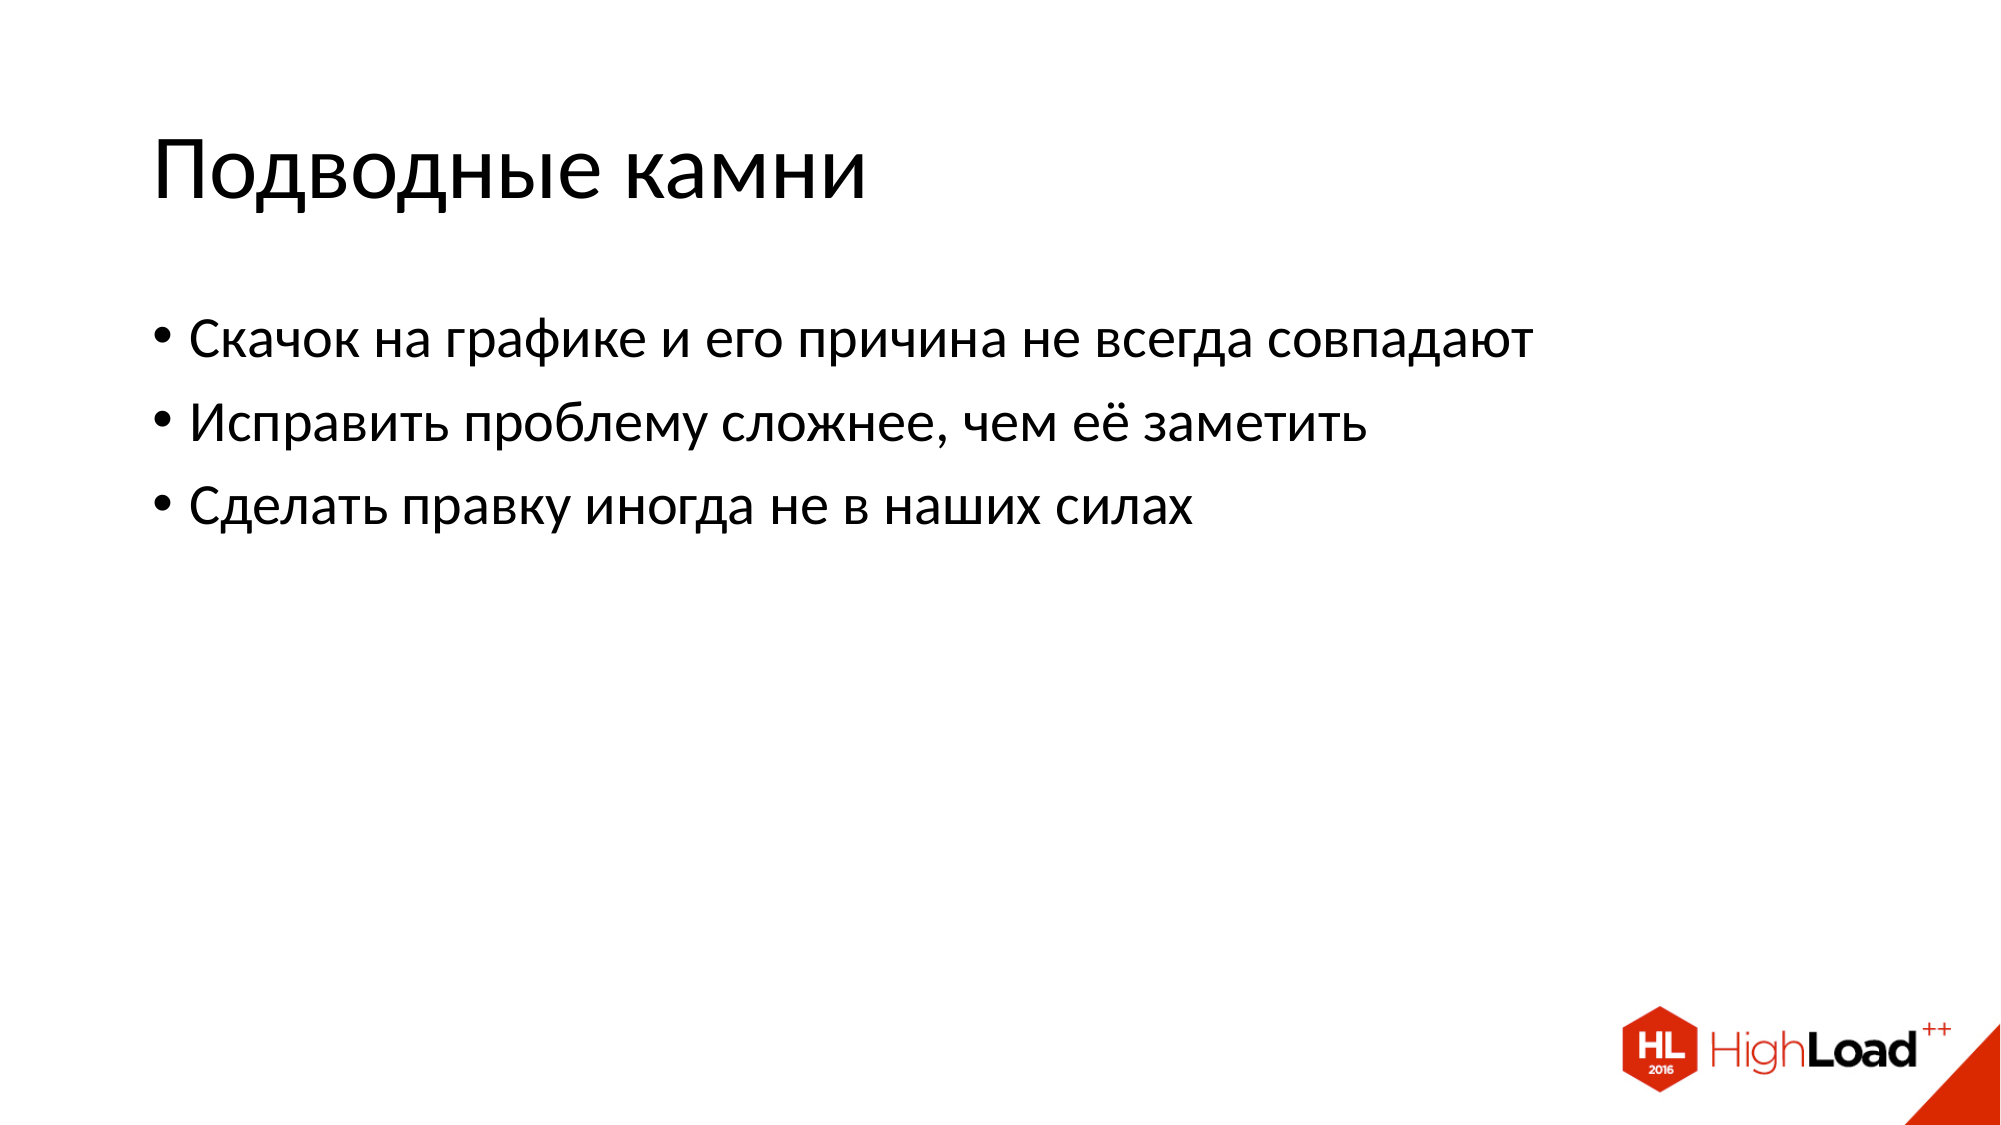

# Подводные камни
Скачок на графике и его причина не всегда совпадают
Исправить проблему сложнее, чем её заметить
Сделать правку иногда не в наших силах